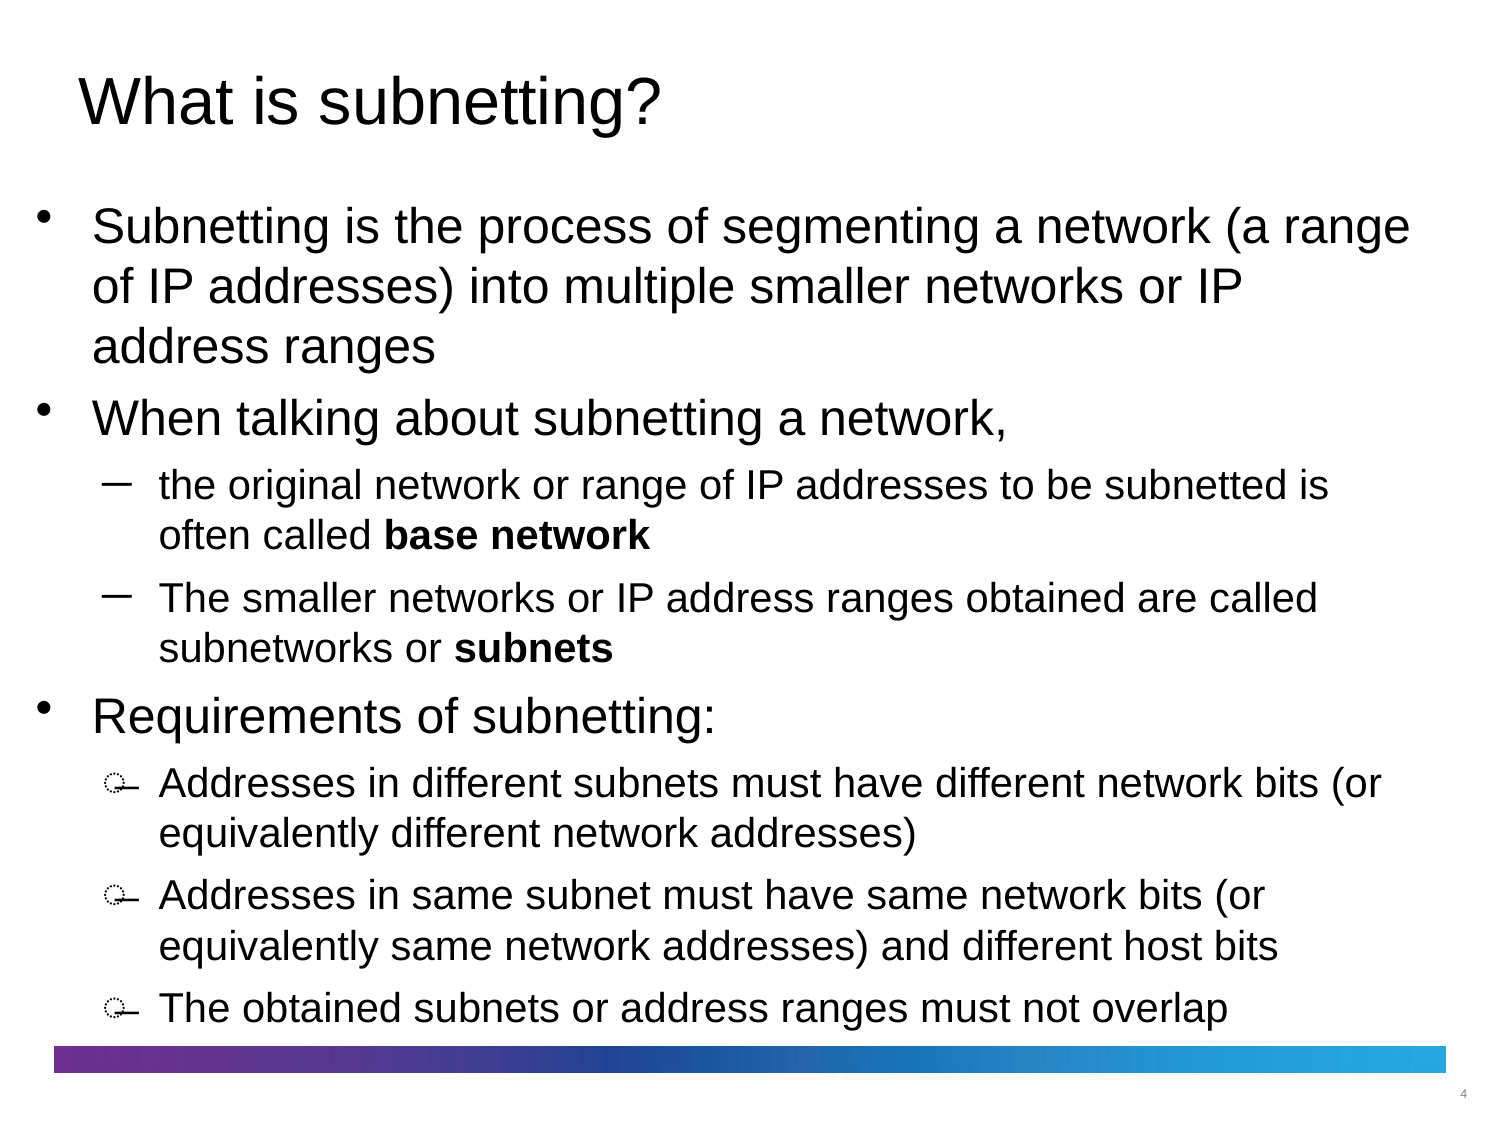

# What is subnetting?
Subnetting is the process of segmenting a network (a range of IP addresses) into multiple smaller networks or IP address ranges
When talking about subnetting a network,
the original network or range of IP addresses to be subnetted is often called base network
The smaller networks or IP address ranges obtained are called subnetworks or subnets
Requirements of subnetting:
Addresses in different subnets must have different network bits (or equivalently different network addresses)
Addresses in same subnet must have same network bits (or equivalently same network addresses) and different host bits
The obtained subnets or address ranges must not overlap